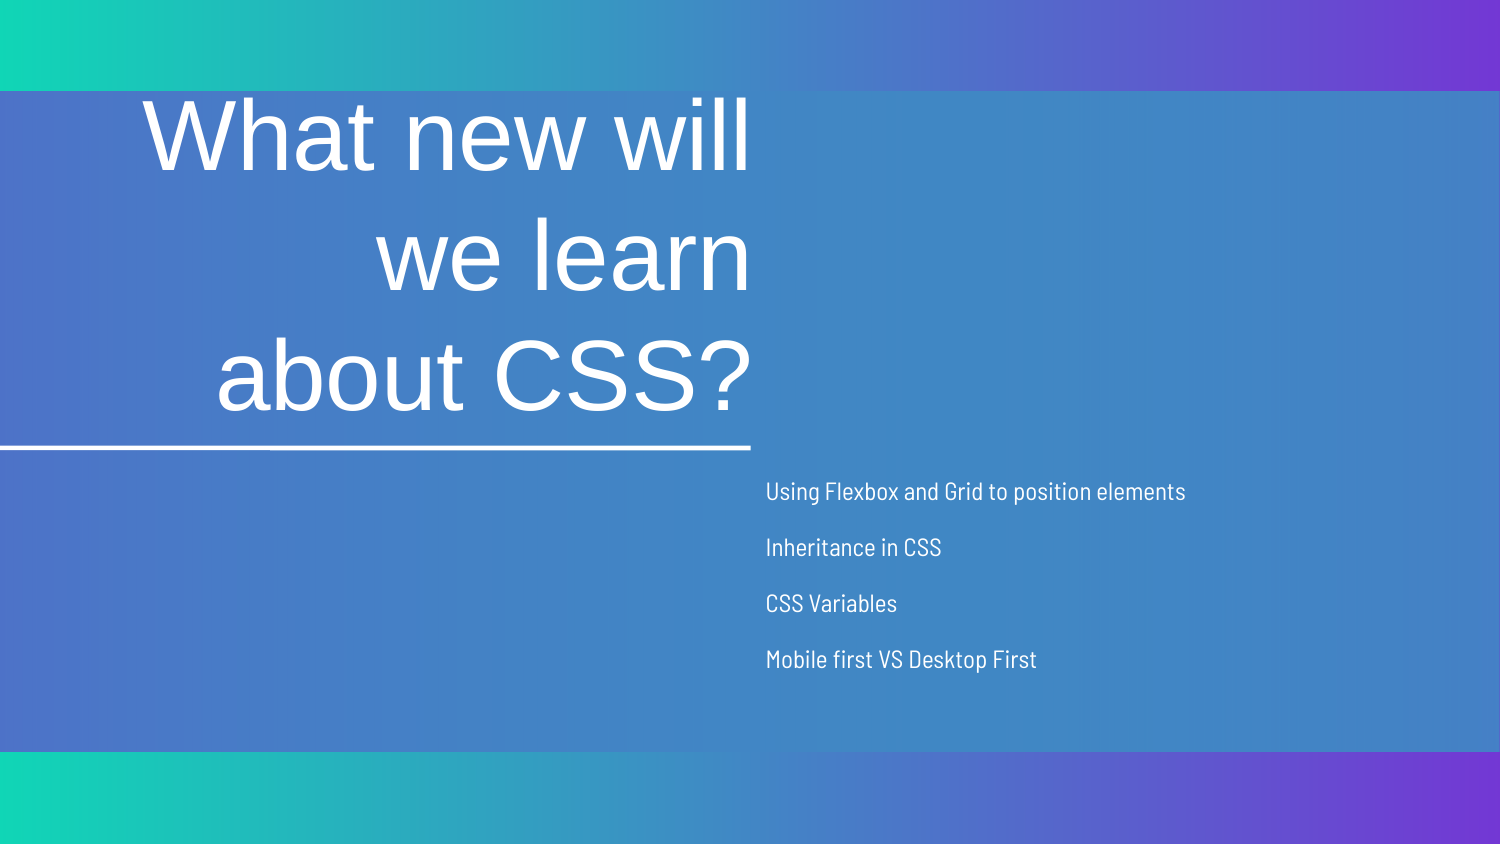

What new will we learn about CSS?
Using Flexbox and Grid to position elements
Inheritance in CSS
CSS Variables
Mobile first VS Desktop First